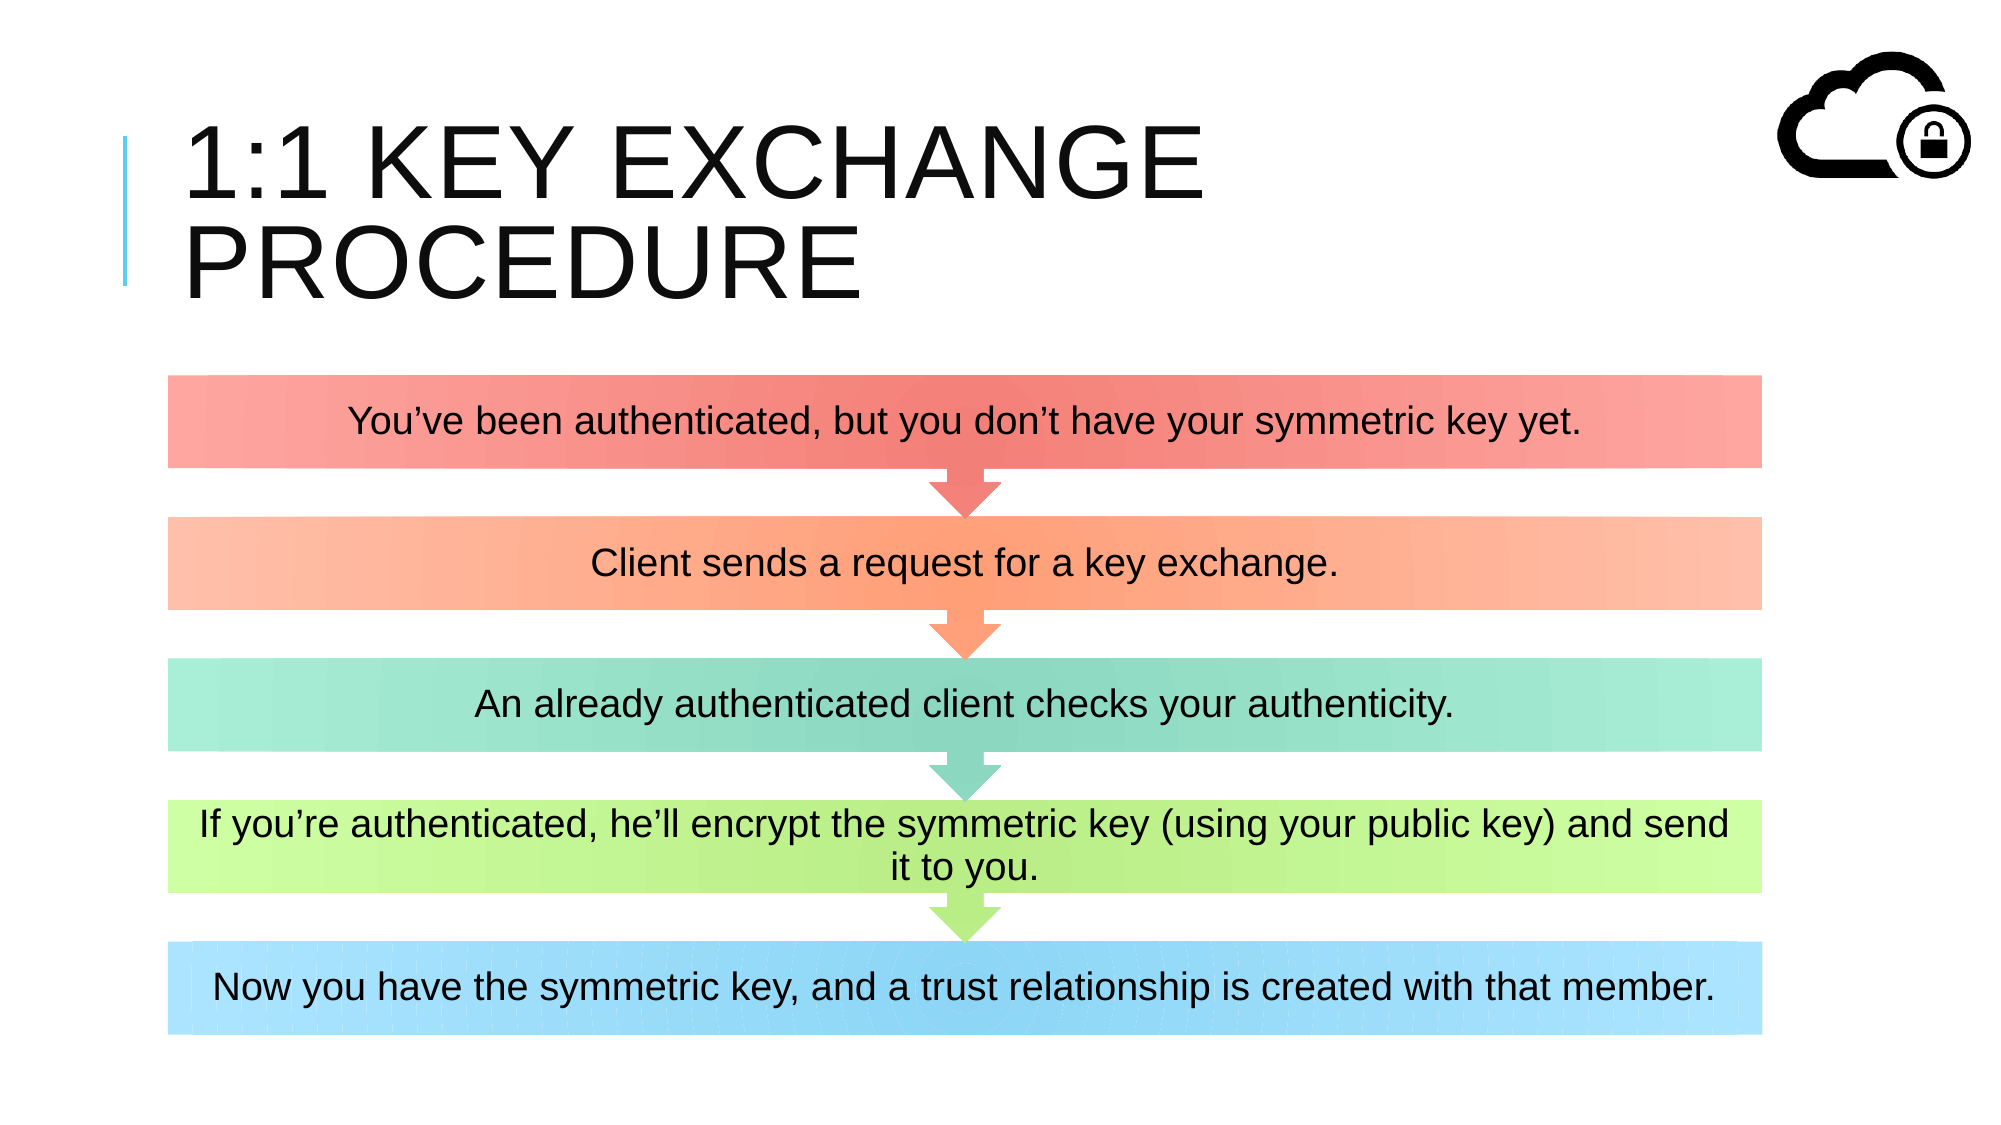

# 1:1 Key Exchange Procedure
Now you have the symmetric key, and a trust relationship is created with that member.
If you’re authenticated, he’ll encrypt the symmetric key (using your public key) and send it to you.
An already authenticated client checks your authenticity.
Client sends a request for a key exchange.
You’ve been authenticated, but you don’t have your symmetric key yet.